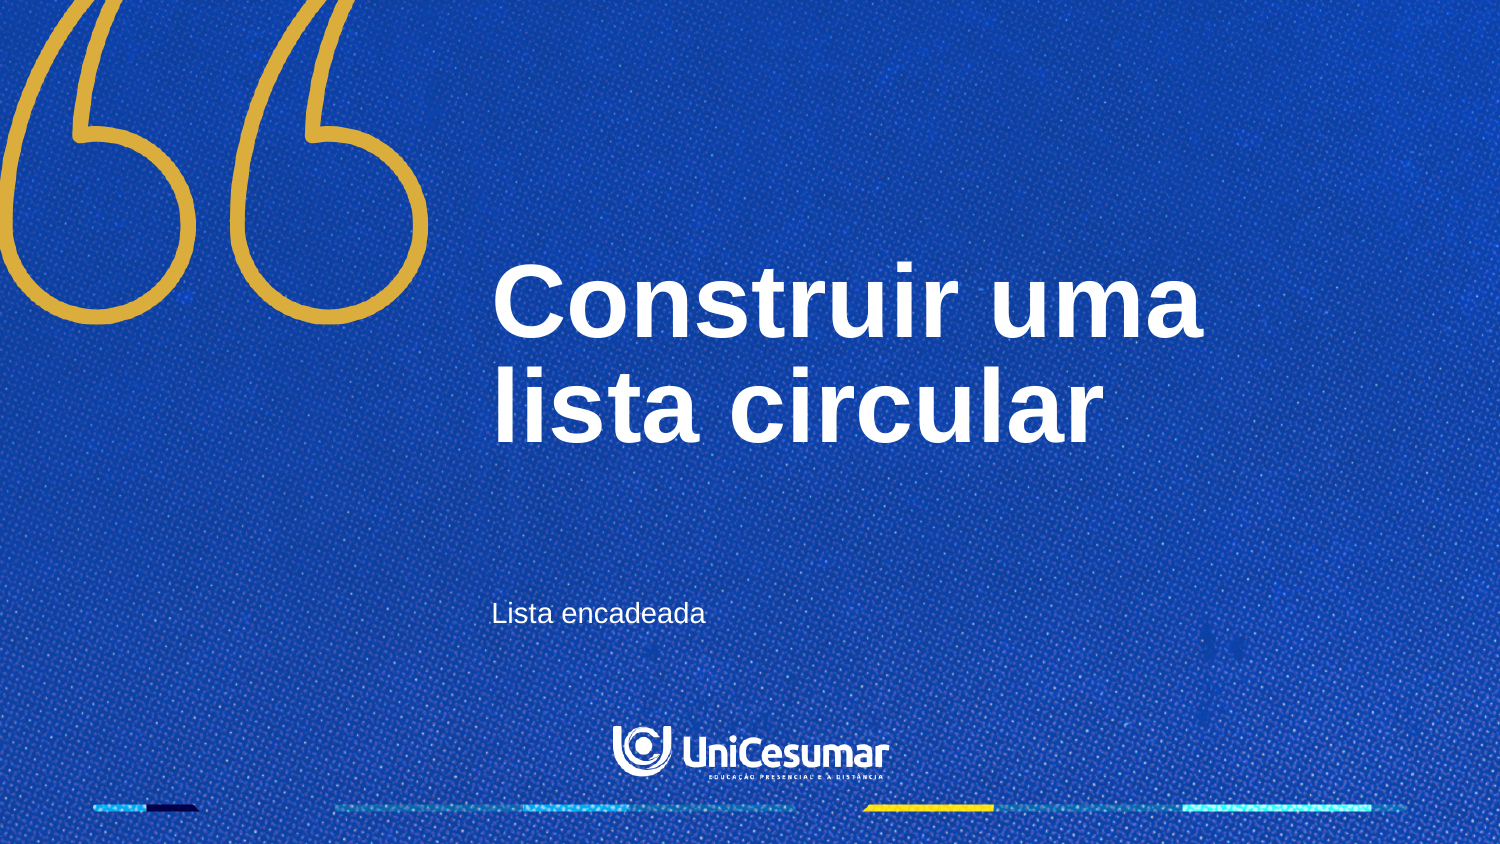

# Construir uma lista circular
Lista encadeada